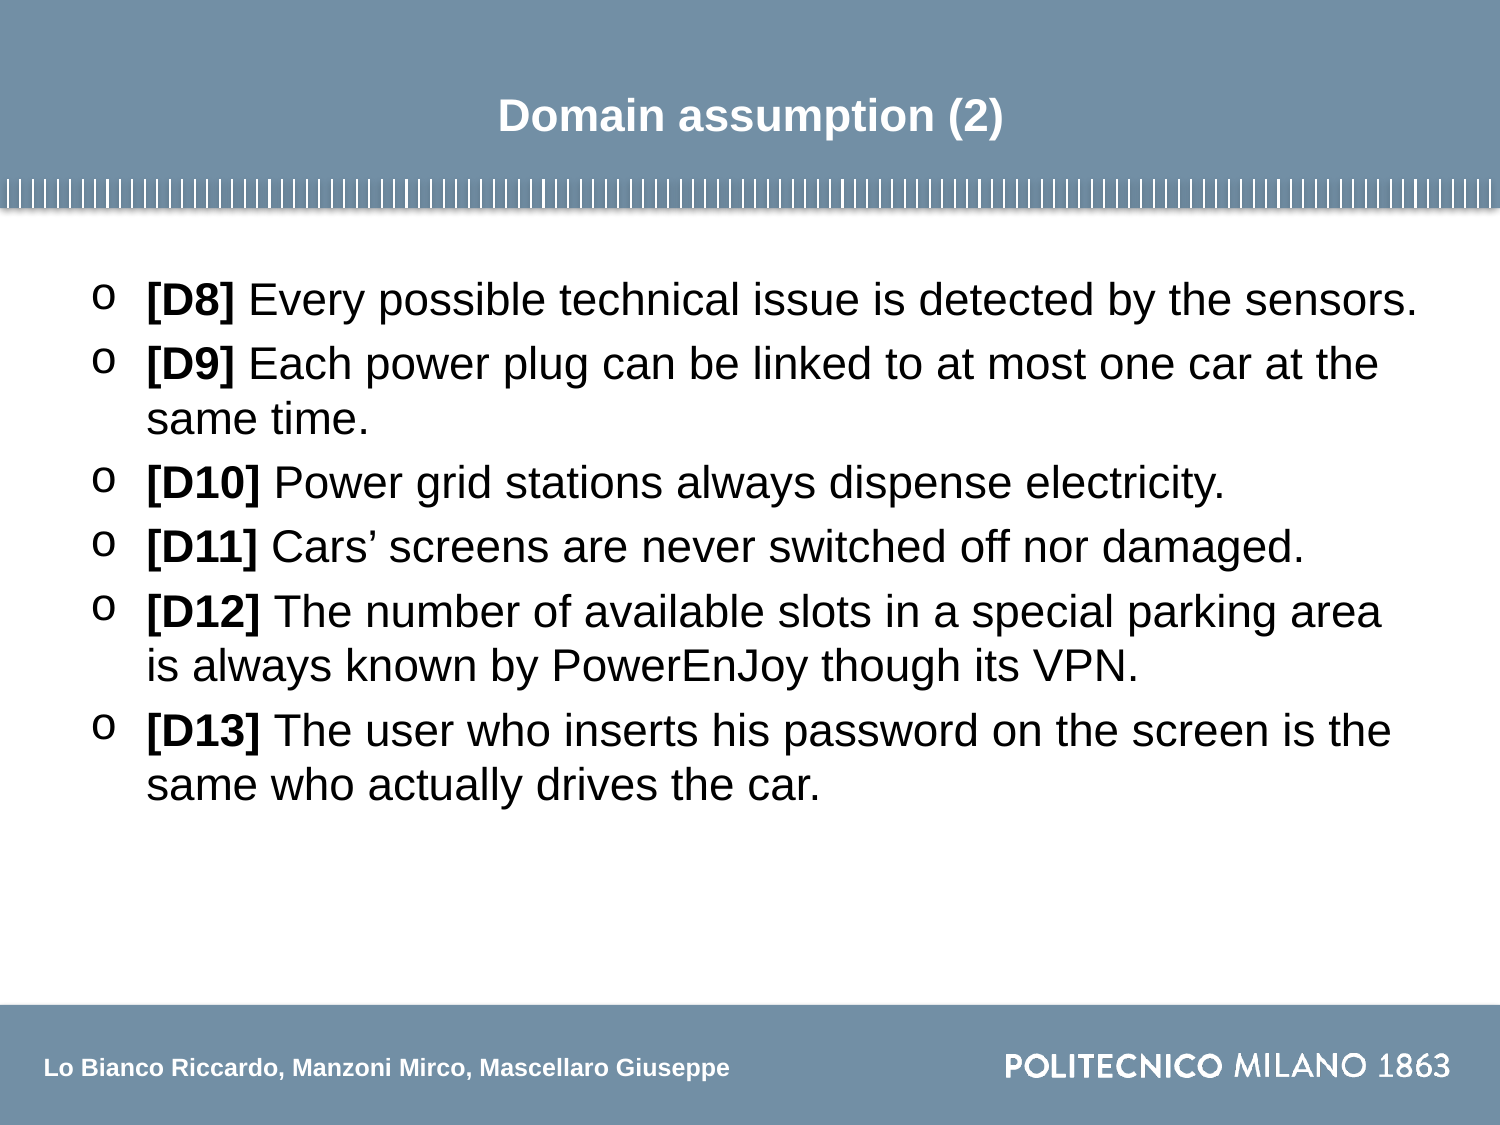

# Domain assumption (2)
[D8] Every possible technical issue is detected by the sensors.
[D9] Each power plug can be linked to at most one car at the same time.
[D10] Power grid stations always dispense electricity.
[D11] Cars’ screens are never switched off nor damaged.
[D12] The number of available slots in a special parking area is always known by PowerEnJoy though its VPN.
[D13] The user who inserts his password on the screen is the same who actually drives the car.